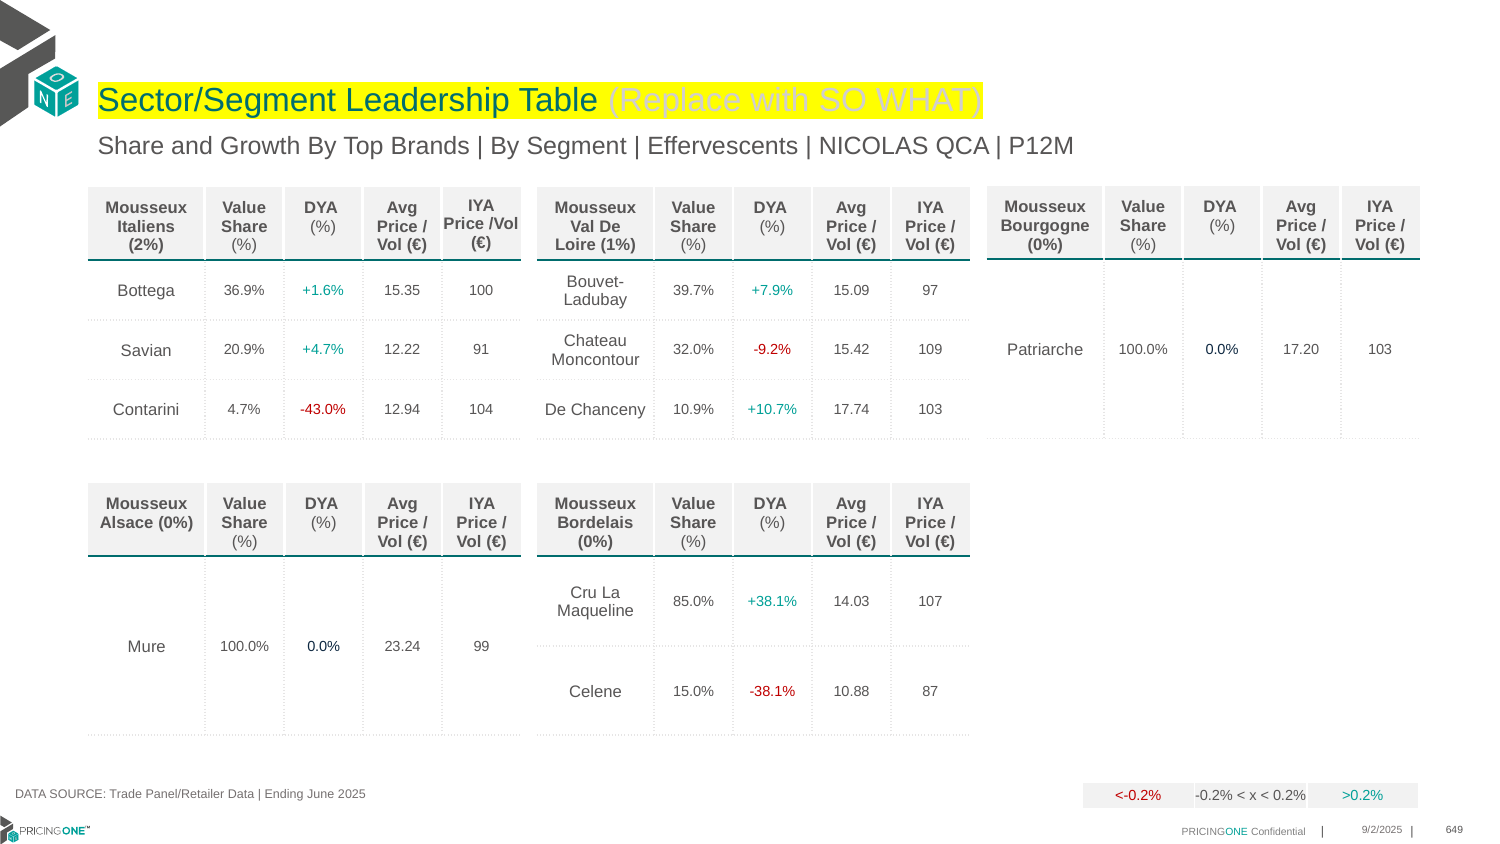

# Sector/Segment Leadership Table (Replace with SO WHAT)
Share and Growth By Top Brands | By Segment | Effervescents | NICOLAS QCA | P12M
| Mousseux Bourgogne (0%) | Value Share (%) | DYA (%) | Avg Price /Vol (€) | IYA Price /Vol (€) |
| --- | --- | --- | --- | --- |
| Patriarche | 100.0% | 0.0% | 17.20 | 103 |
| Mousseux Italiens (2%) | Value Share (%) | DYA (%) | Avg Price /Vol (€) | IYA Price /Vol (€) |
| --- | --- | --- | --- | --- |
| Bottega | 36.9% | +1.6% | 15.35 | 100 |
| Savian | 20.9% | +4.7% | 12.22 | 91 |
| Contarini | 4.7% | -43.0% | 12.94 | 104 |
| Mousseux Val De Loire (1%) | Value Share (%) | DYA (%) | Avg Price /Vol (€) | IYA Price /Vol (€) |
| --- | --- | --- | --- | --- |
| Bouvet-Ladubay | 39.7% | +7.9% | 15.09 | 97 |
| Chateau Moncontour | 32.0% | -9.2% | 15.42 | 109 |
| De Chanceny | 10.9% | +10.7% | 17.74 | 103 |
| Mousseux Alsace (0%) | Value Share (%) | DYA (%) | Avg Price /Vol (€) | IYA Price /Vol (€) |
| --- | --- | --- | --- | --- |
| Mure | 100.0% | 0.0% | 23.24 | 99 |
| Mousseux Bordelais (0%) | Value Share (%) | DYA (%) | Avg Price /Vol (€) | IYA Price /Vol (€) |
| --- | --- | --- | --- | --- |
| Cru La Maqueline | 85.0% | +38.1% | 14.03 | 107 |
| Celene | 15.0% | -38.1% | 10.88 | 87 |
DATA SOURCE: Trade Panel/Retailer Data | Ending June 2025
| <-0.2% | -0.2% < x < 0.2% | >0.2% |
| --- | --- | --- |

9/2/2025
649